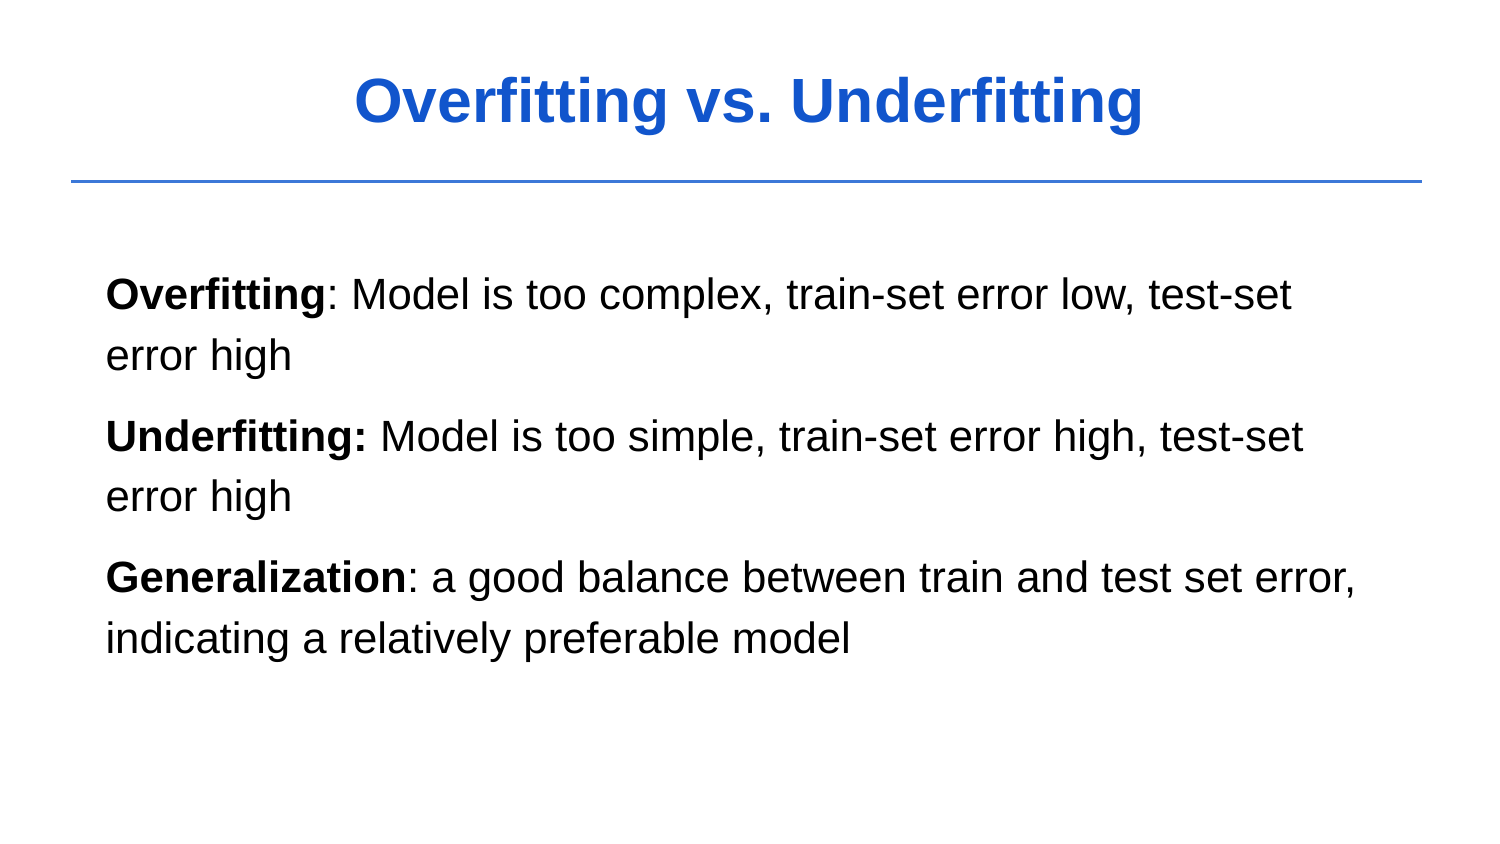

Overfitting vs. Underfitting
Overfitting: Model is too complex, train-set error low, test-set error high
Underfitting: Model is too simple, train-set error high, test-set error high
Generalization: a good balance between train and test set error, indicating a relatively preferable model